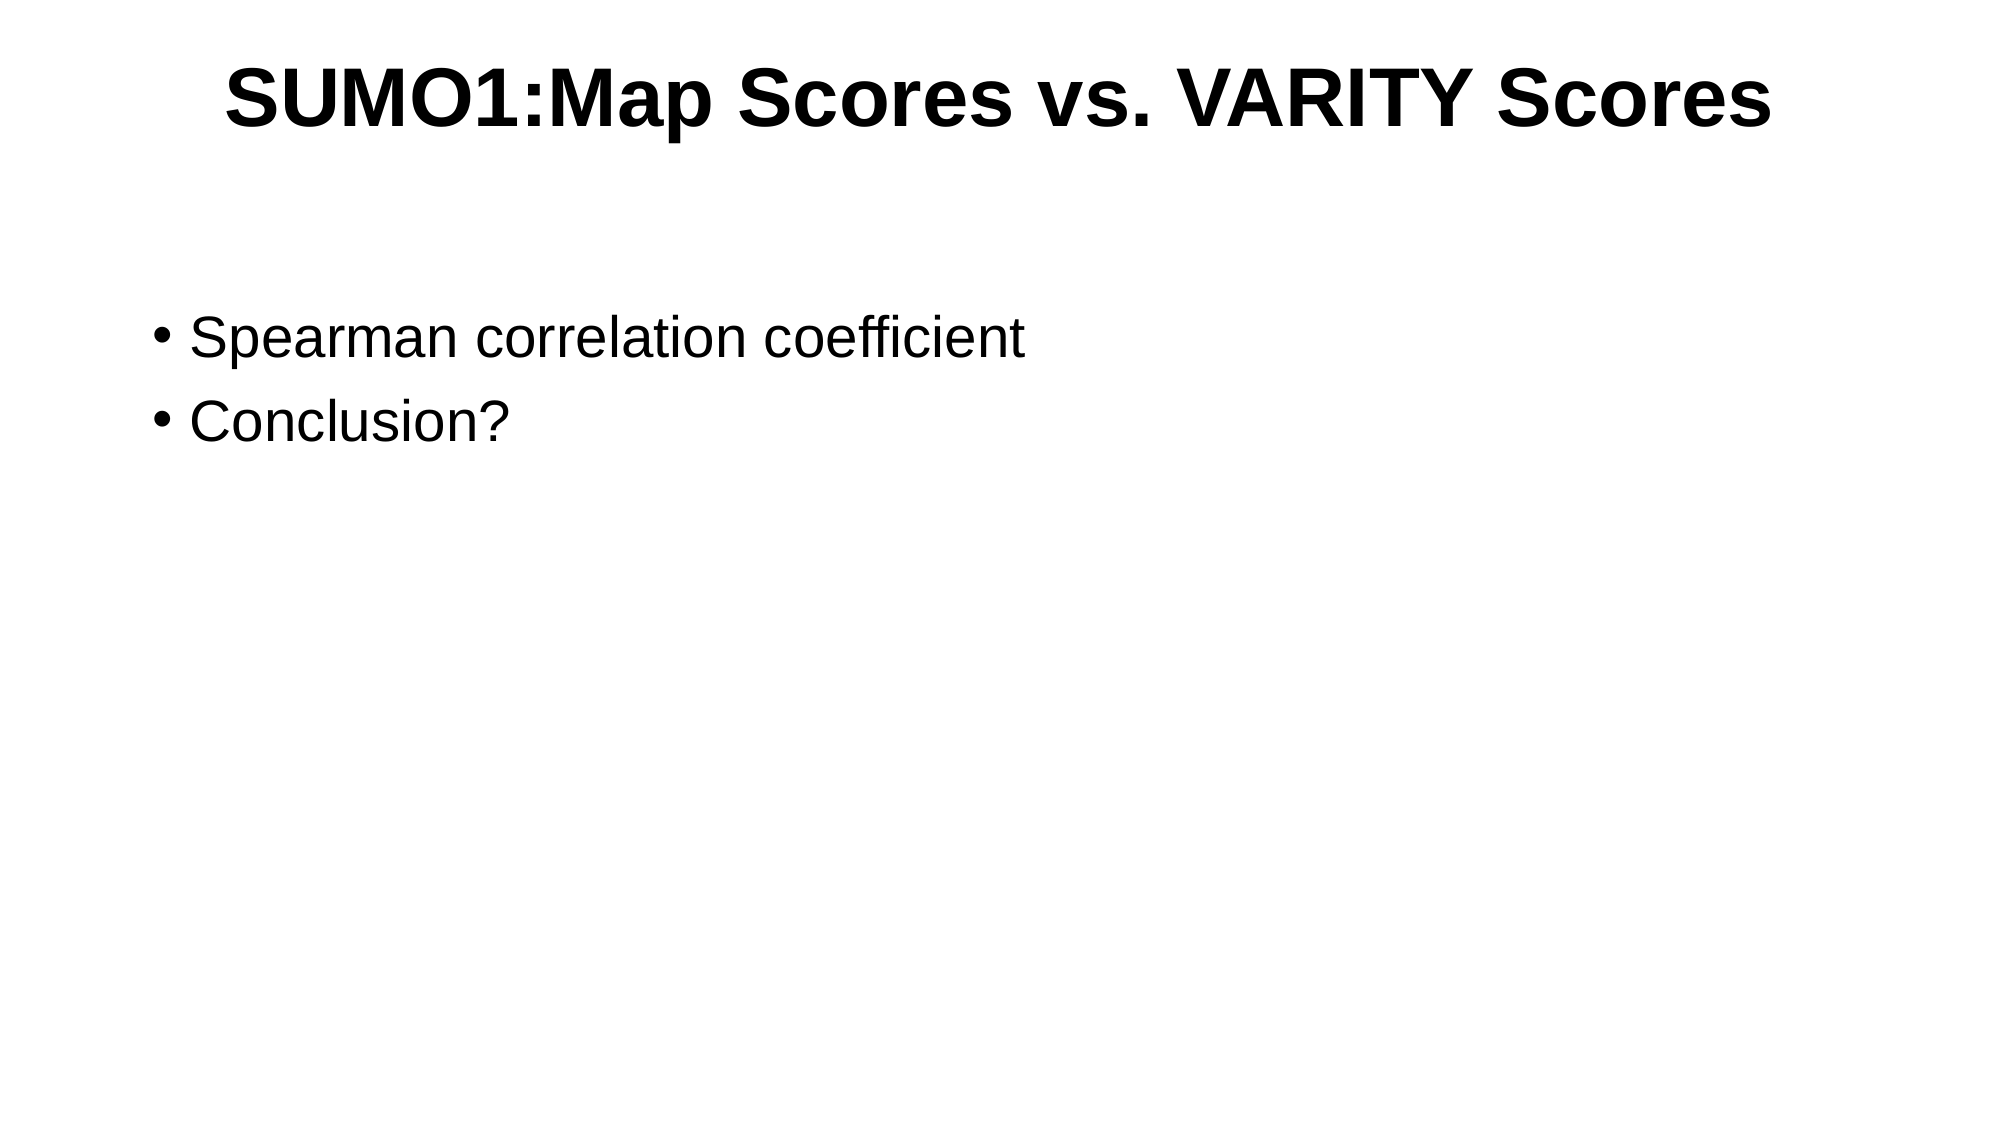

# SUMO1:Map Scores vs. VARITY Scores
Spearman correlation coefficient
Conclusion?